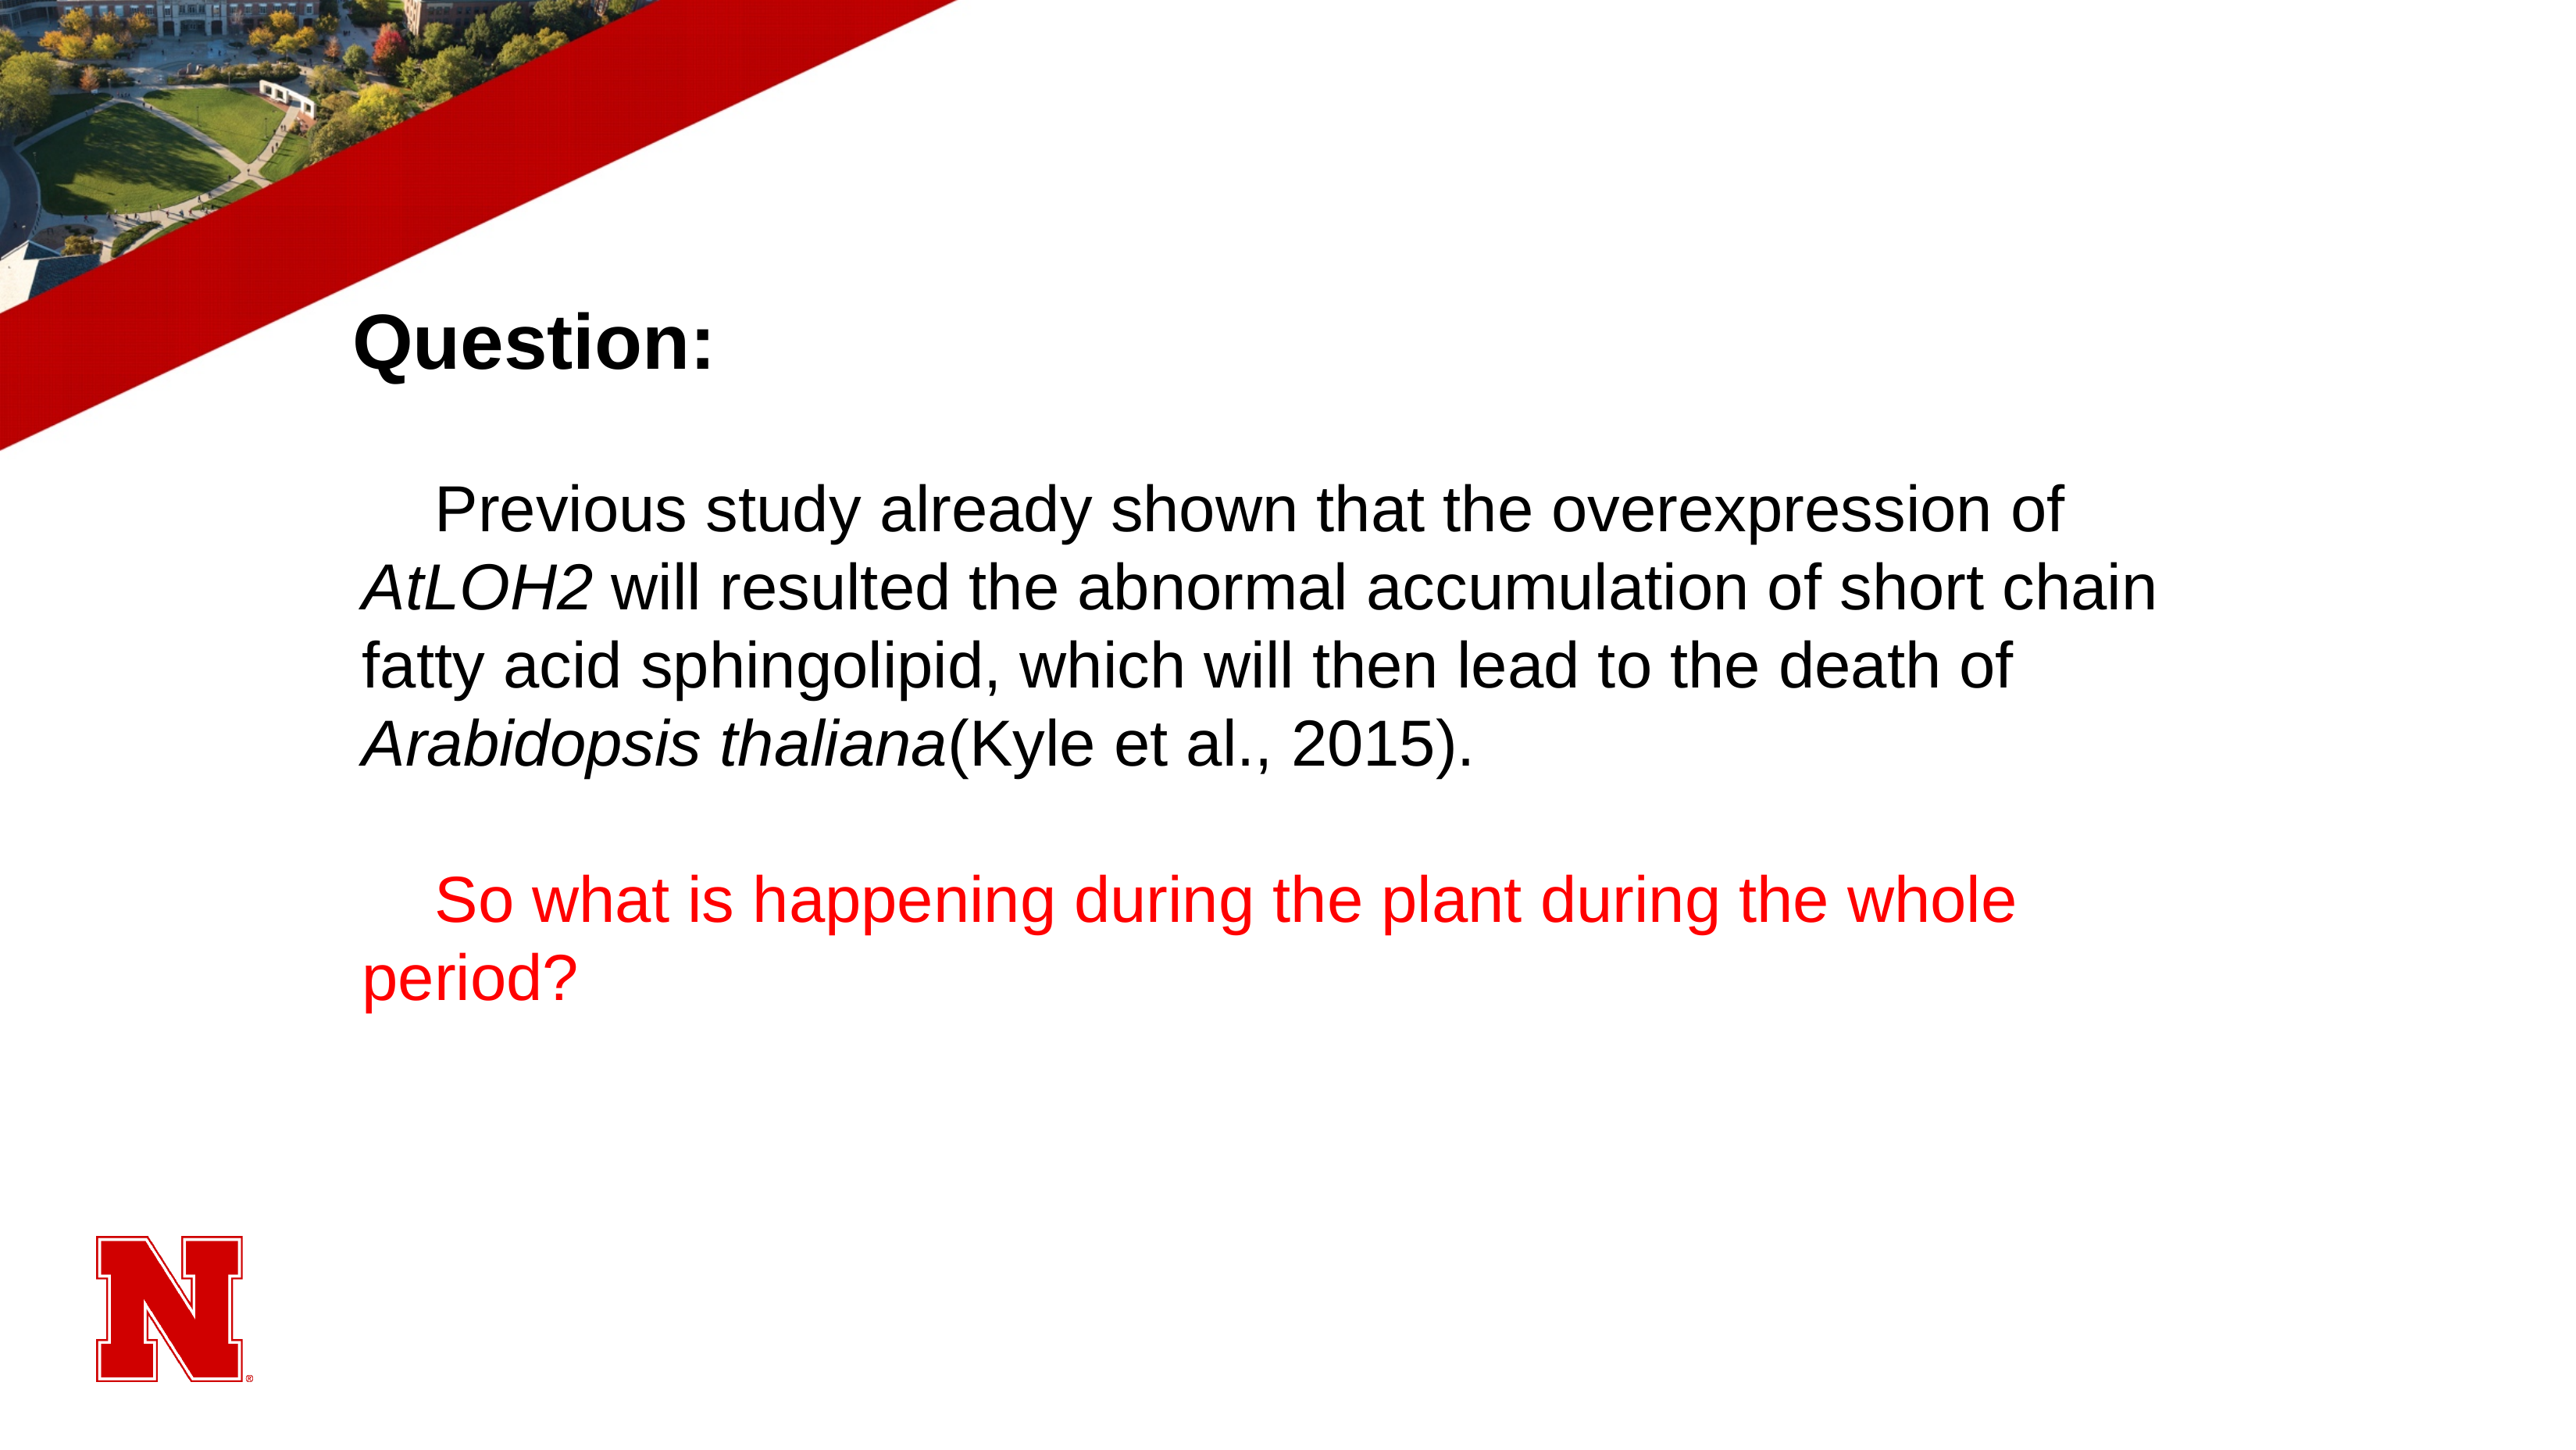

Question:
    Previous study already shown that the overexpression of AtLOH2 will resulted the abnormal accumulation of short chain fatty acid sphingolipid, which will then lead to the death of Arabidopsis thaliana(Kyle et al., 2015).

    So what is happening during the plant during the whole period?